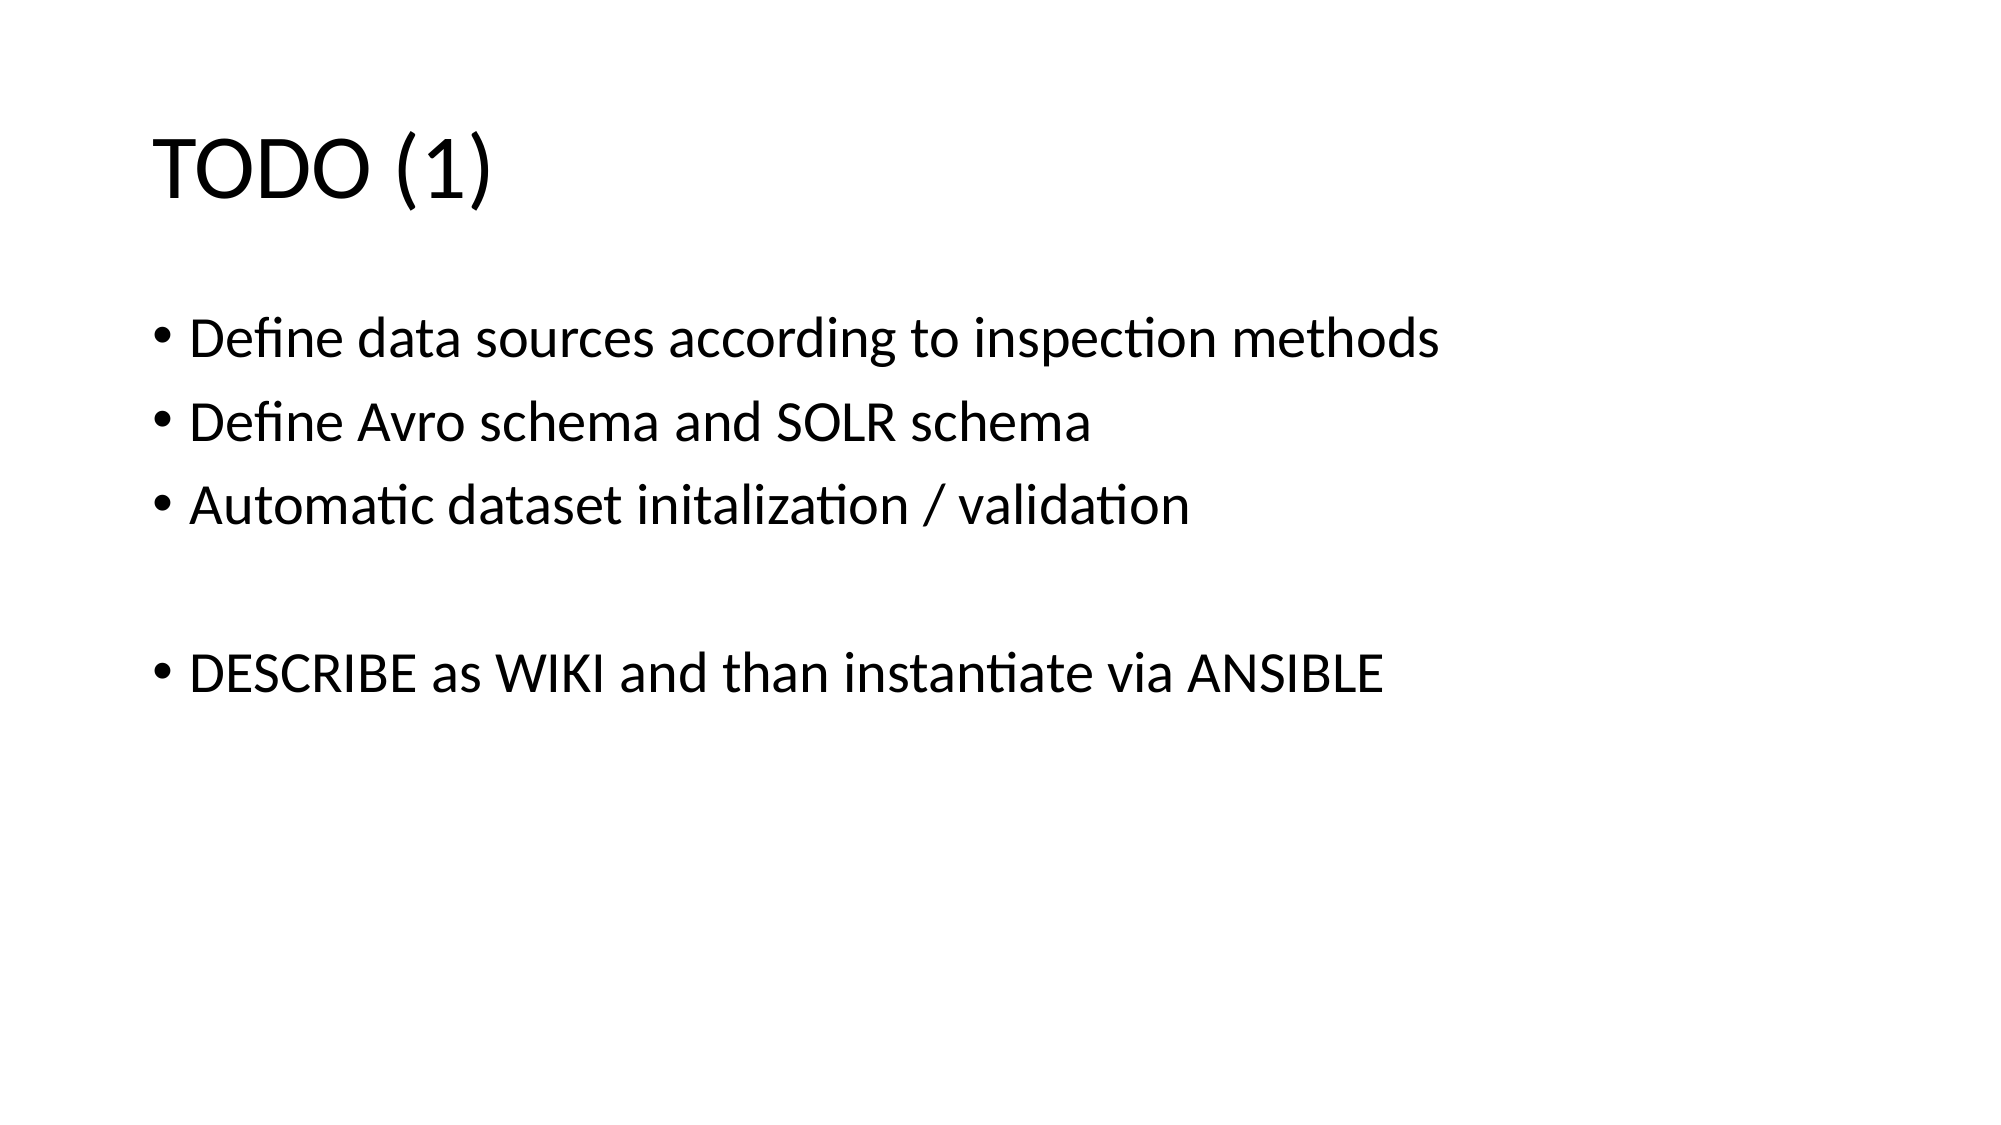

# TODO (1)
Define data sources according to inspection methods
Define Avro schema and SOLR schema
Automatic dataset initalization / validation

DESCRIBE as WIKI and than instantiate via ANSIBLE